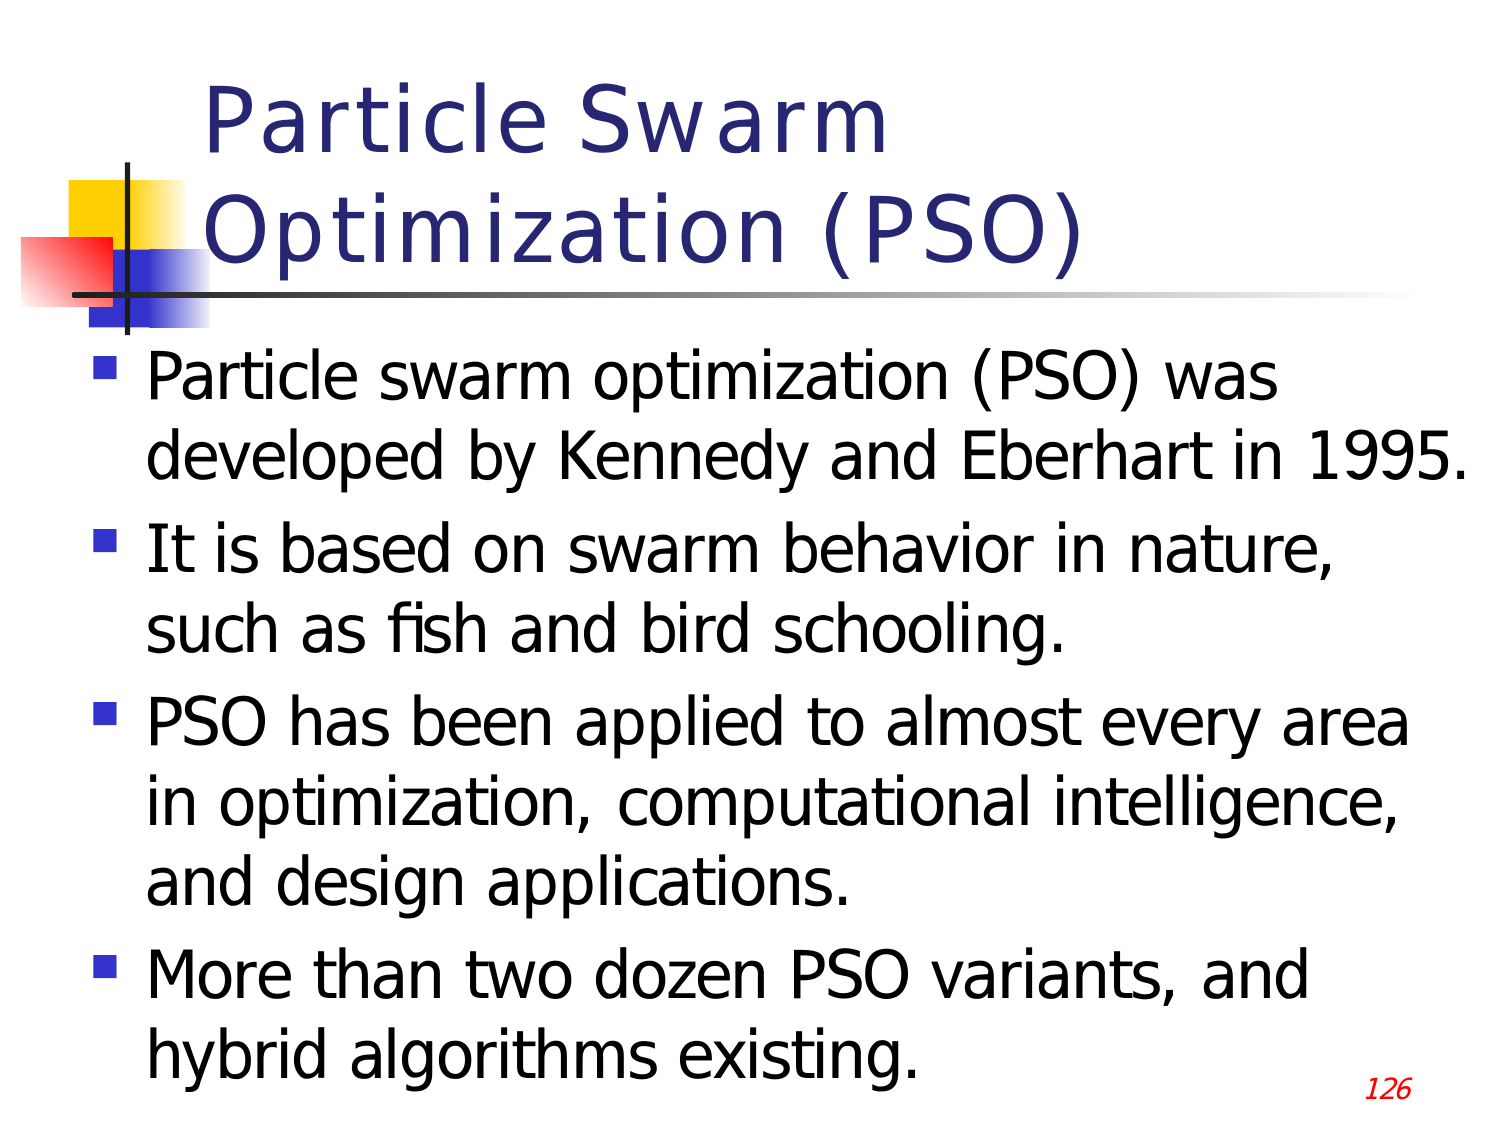

126
# Particle Swarm Optimization (PSO)
Particle swarm optimization (PSO) was developed by Kennedy and Eberhart in 1995.
It is based on swarm behavior in nature, such as fish and bird schooling.
PSO has been applied to almost every area in optimization, computational intelligence, and design applications.
More than two dozen PSO variants, and hybrid algorithms existing.